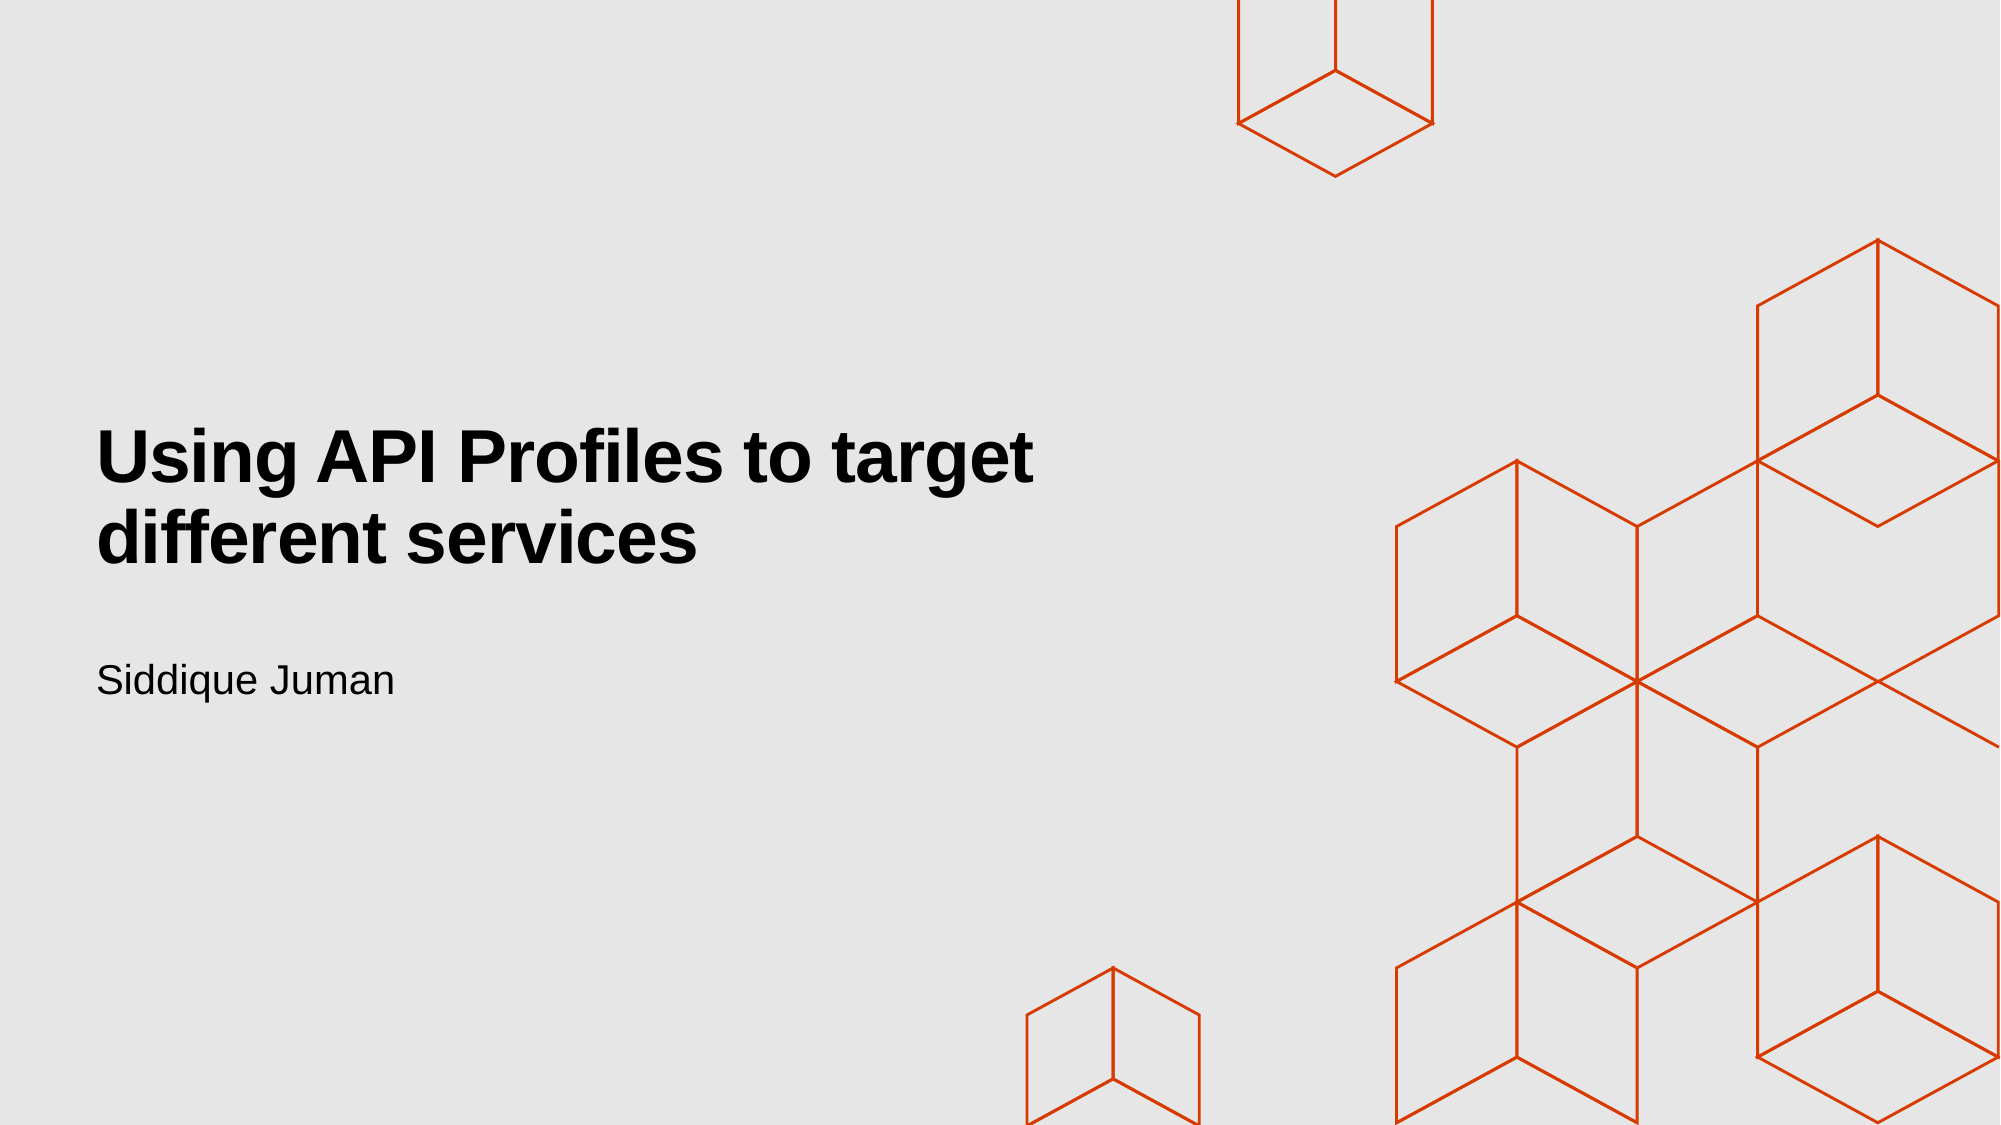

# Using API Profiles to target different services
Siddique Juman